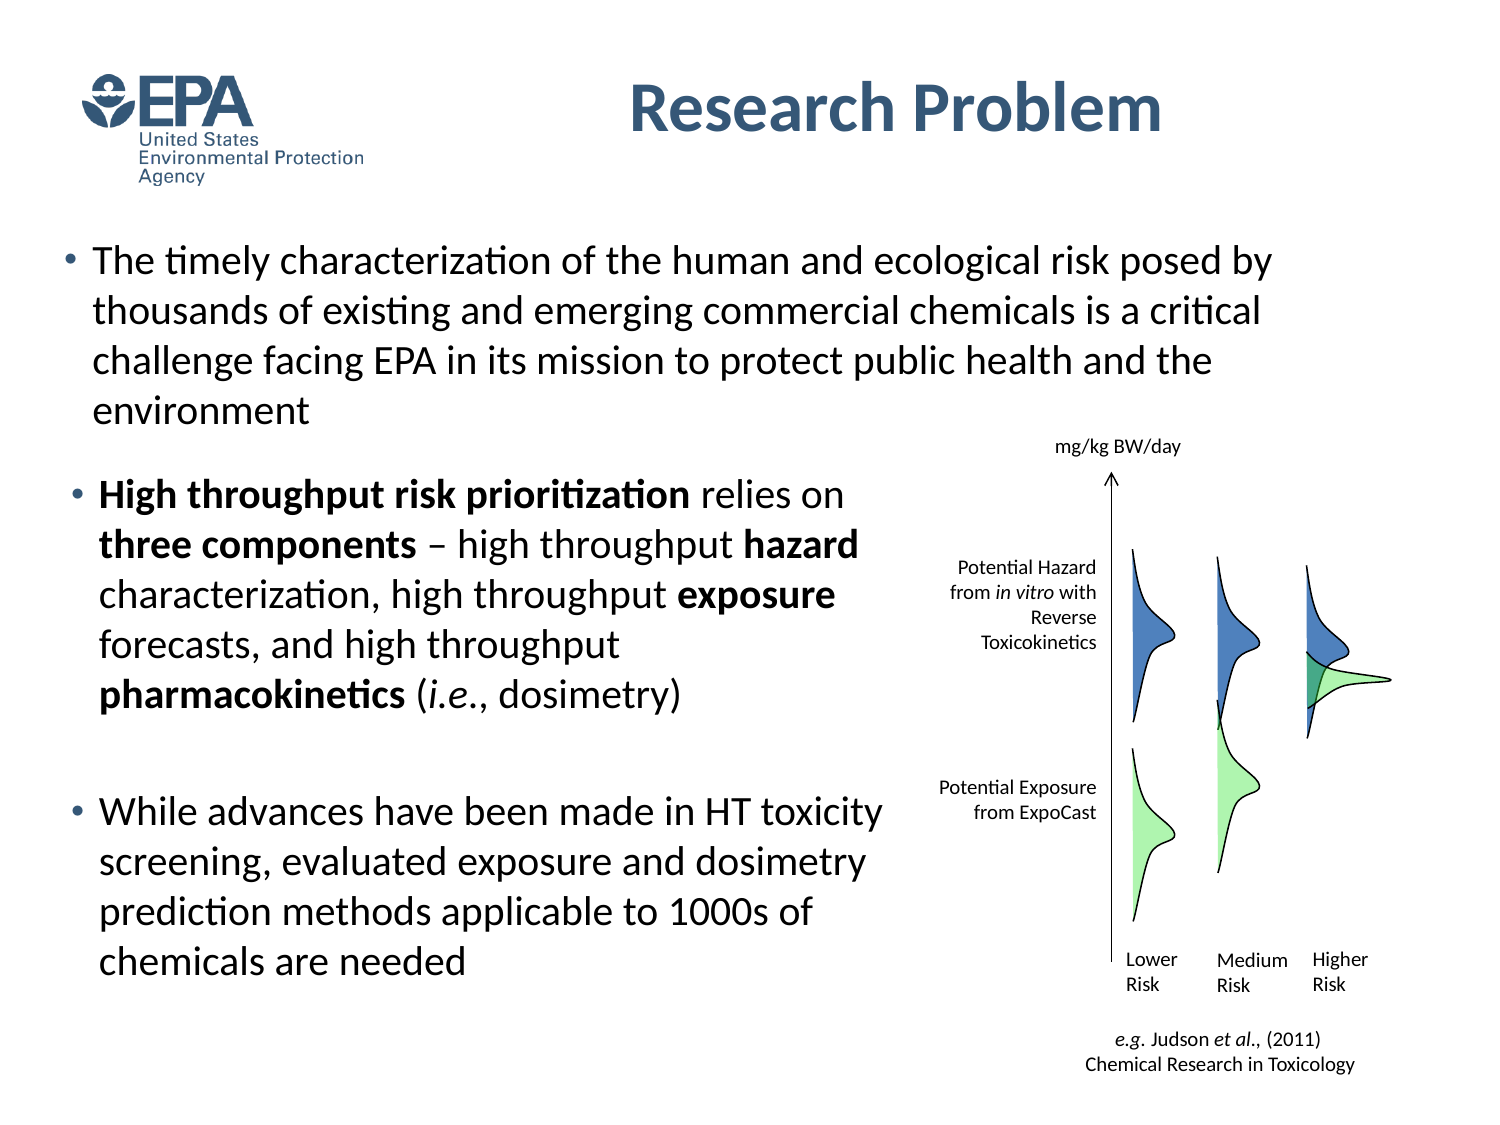

Research Problem
The timely characterization of the human and ecological risk posed by thousands of existing and emerging commercial chemicals is a critical challenge facing EPA in its mission to protect public health and the environment
mg/kg BW/day
Potential Hazard from in vitro with Reverse Toxicokinetics

Potential Exposure from ExpoCast

Lower
Risk
Higher
Risk
Medium
Risk
e.g. Judson et al., (2011)
Chemical Research in Toxicology
High throughput risk prioritization relies on three components – high throughput hazard characterization, high throughput exposure forecasts, and high throughput pharmacokinetics (i.e., dosimetry)

While advances have been made in HT toxicity screening, evaluated exposure and dosimetry prediction methods applicable to 1000s of chemicals are needed